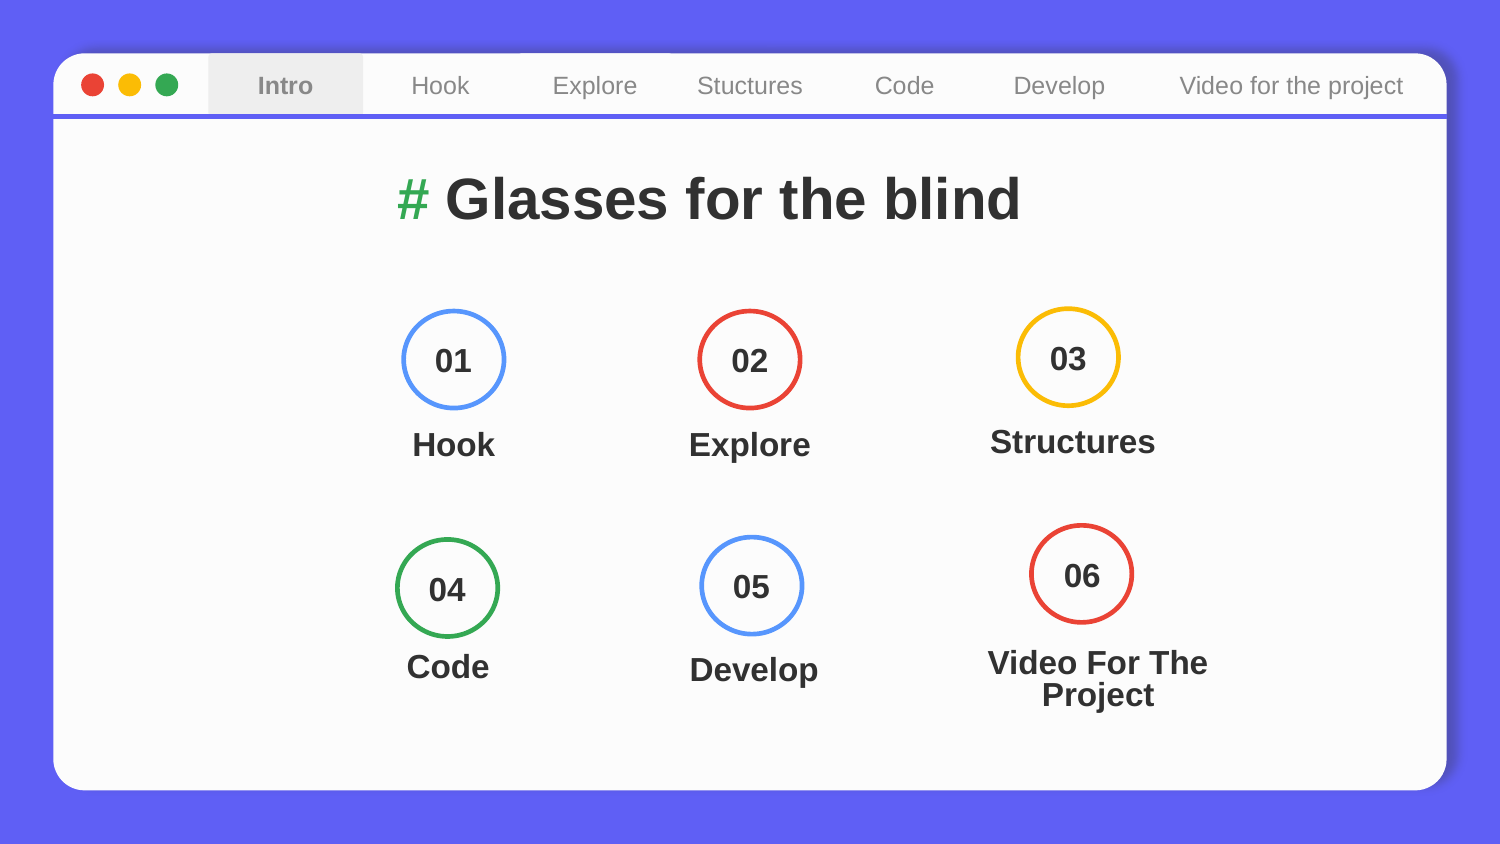

Video for the project
Intro
Hook
Explore
Stuctures
Code
Develop

# # Glasses for the blind

03
01
02
Structures
Hook
Explore

06

05
04
Video For The Project
Code
Develop